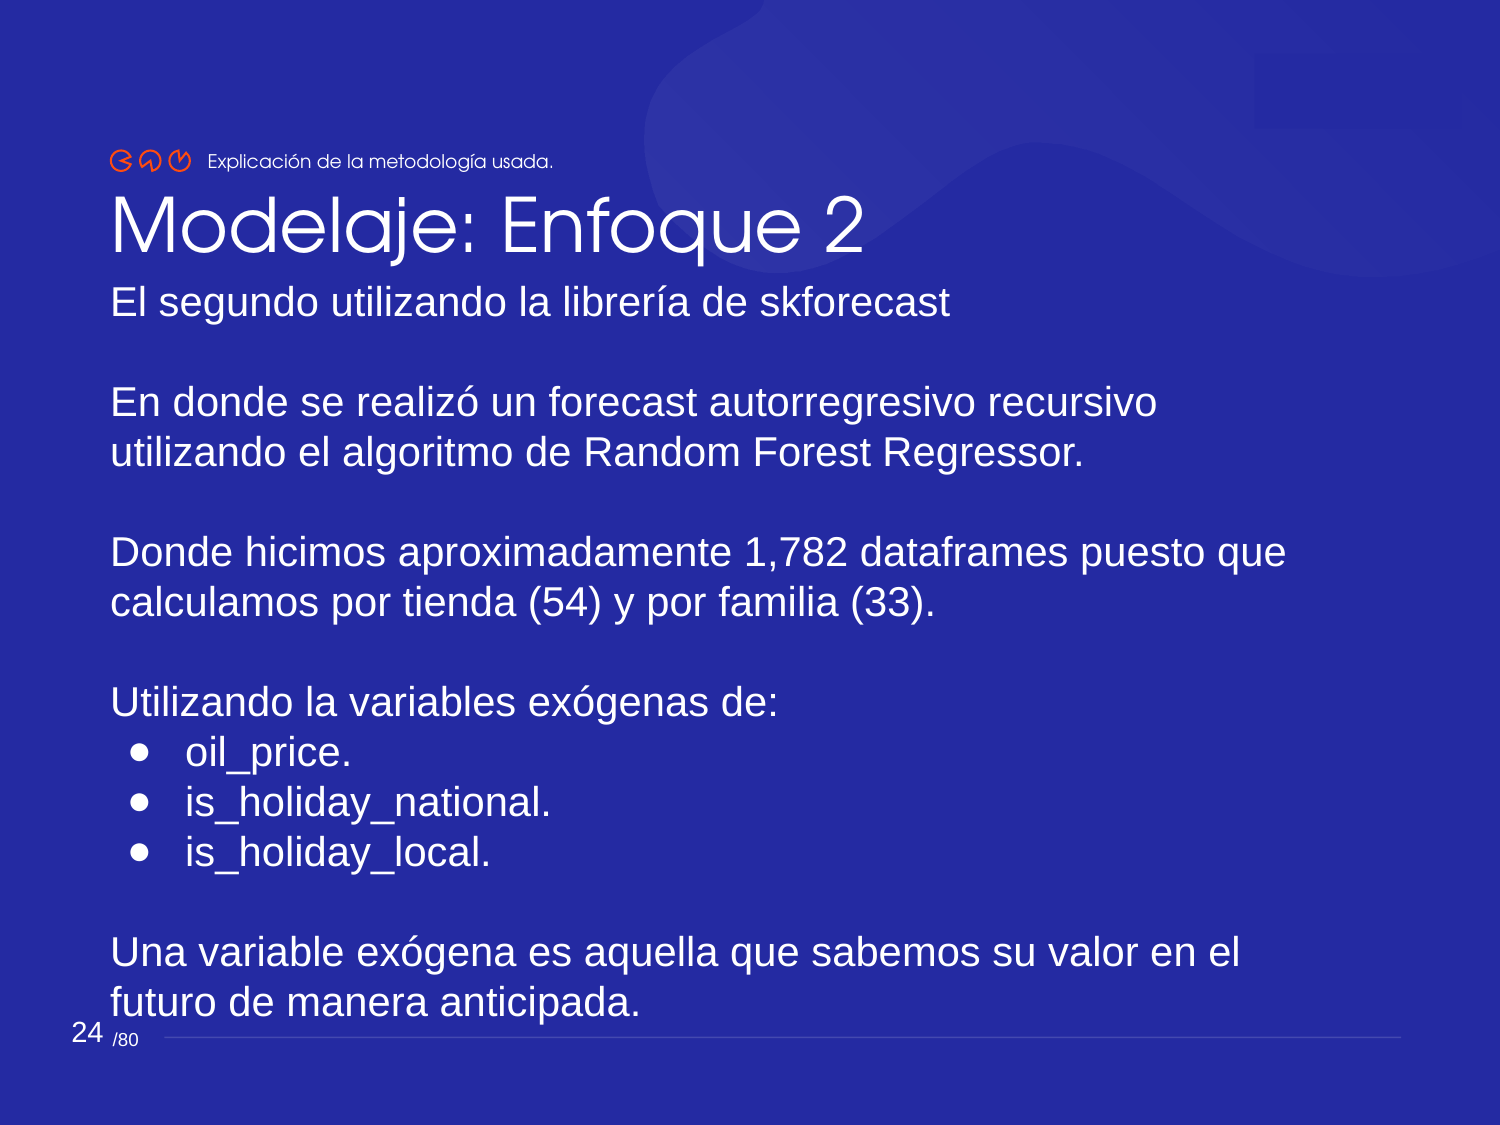

Explicación de la metodología usada.

Modelaje: Enfoque 2
El segundo utilizando la librería de skforecast

En donde se realizó un forecast autorregresivo recursivo utilizando el algoritmo de Random Forest Regressor.

Donde hicimos aproximadamente 1,782 dataframes puesto que calculamos por tienda (54) y por familia (33).

Utilizando la variables exógenas de:
oil_price.
is_holiday_national.
is_holiday_local.

Una variable exógena es aquella que sabemos su valor en el futuro de manera anticipada.